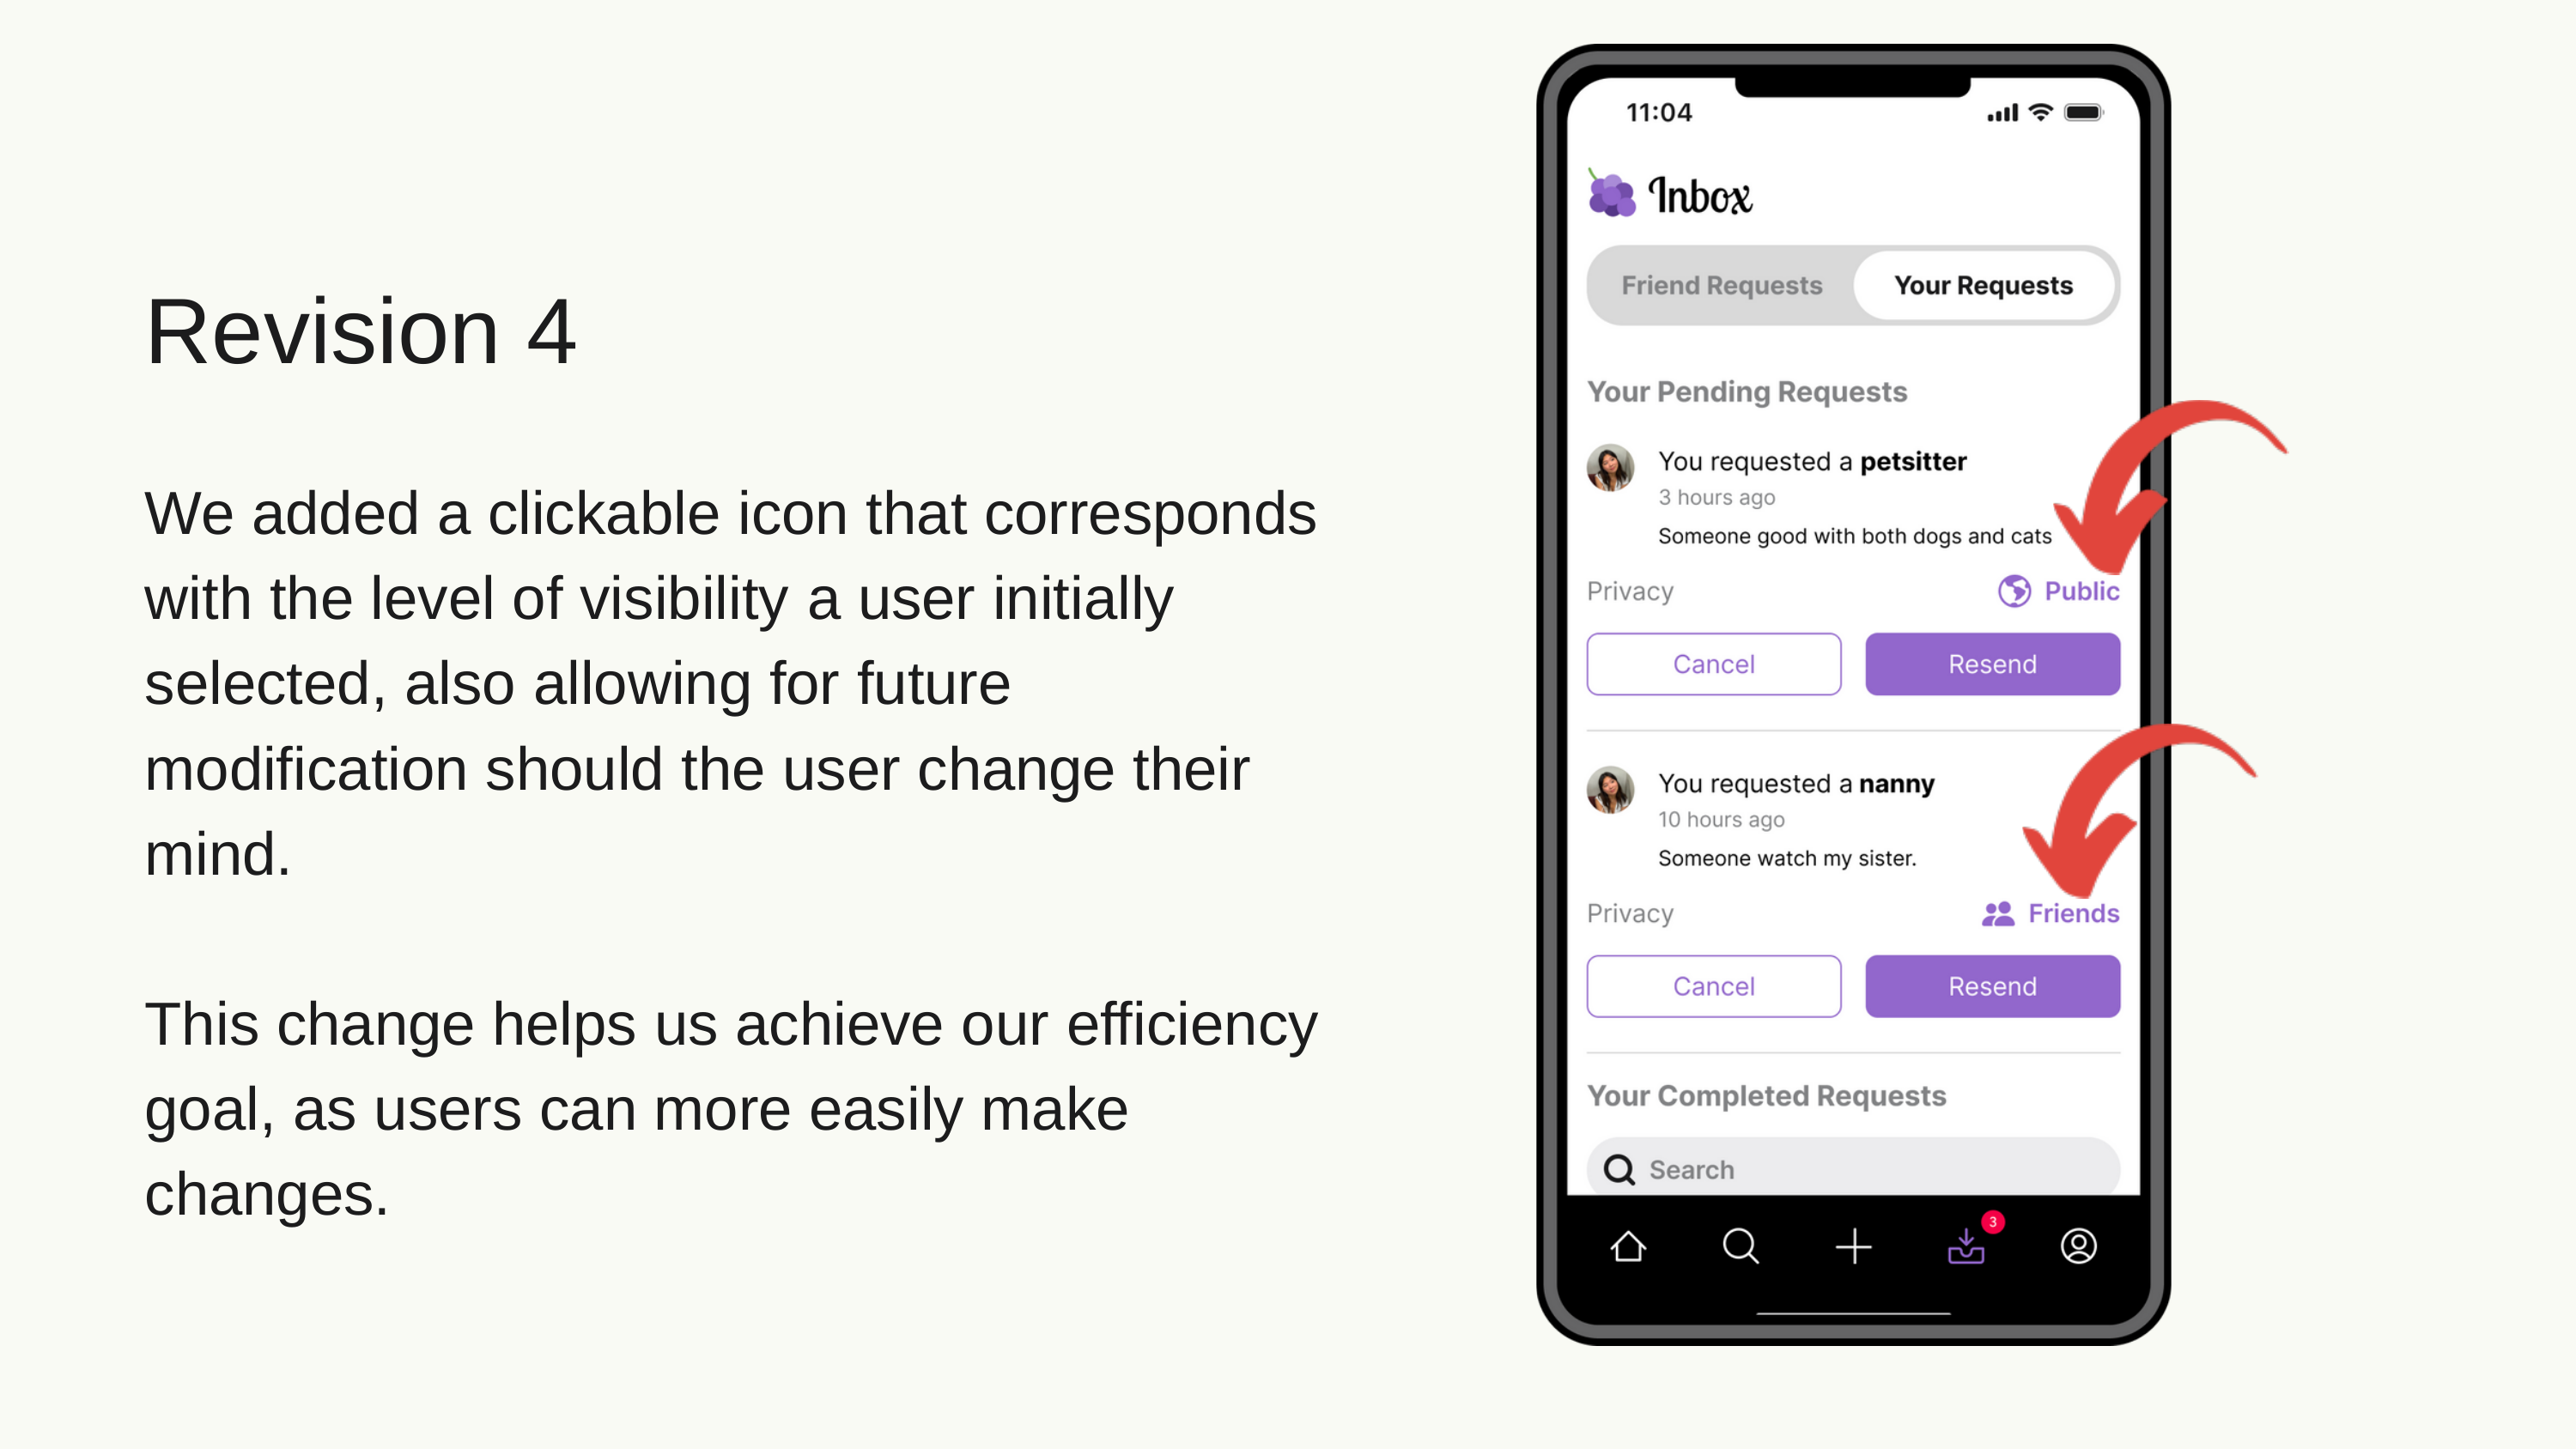

Revision 4

We added a clickable icon that corresponds with the level of visibility a user initially selected, also allowing for future modification should the user change their mind.

This change helps us achieve our efficiency goal, as users can more easily make changes.